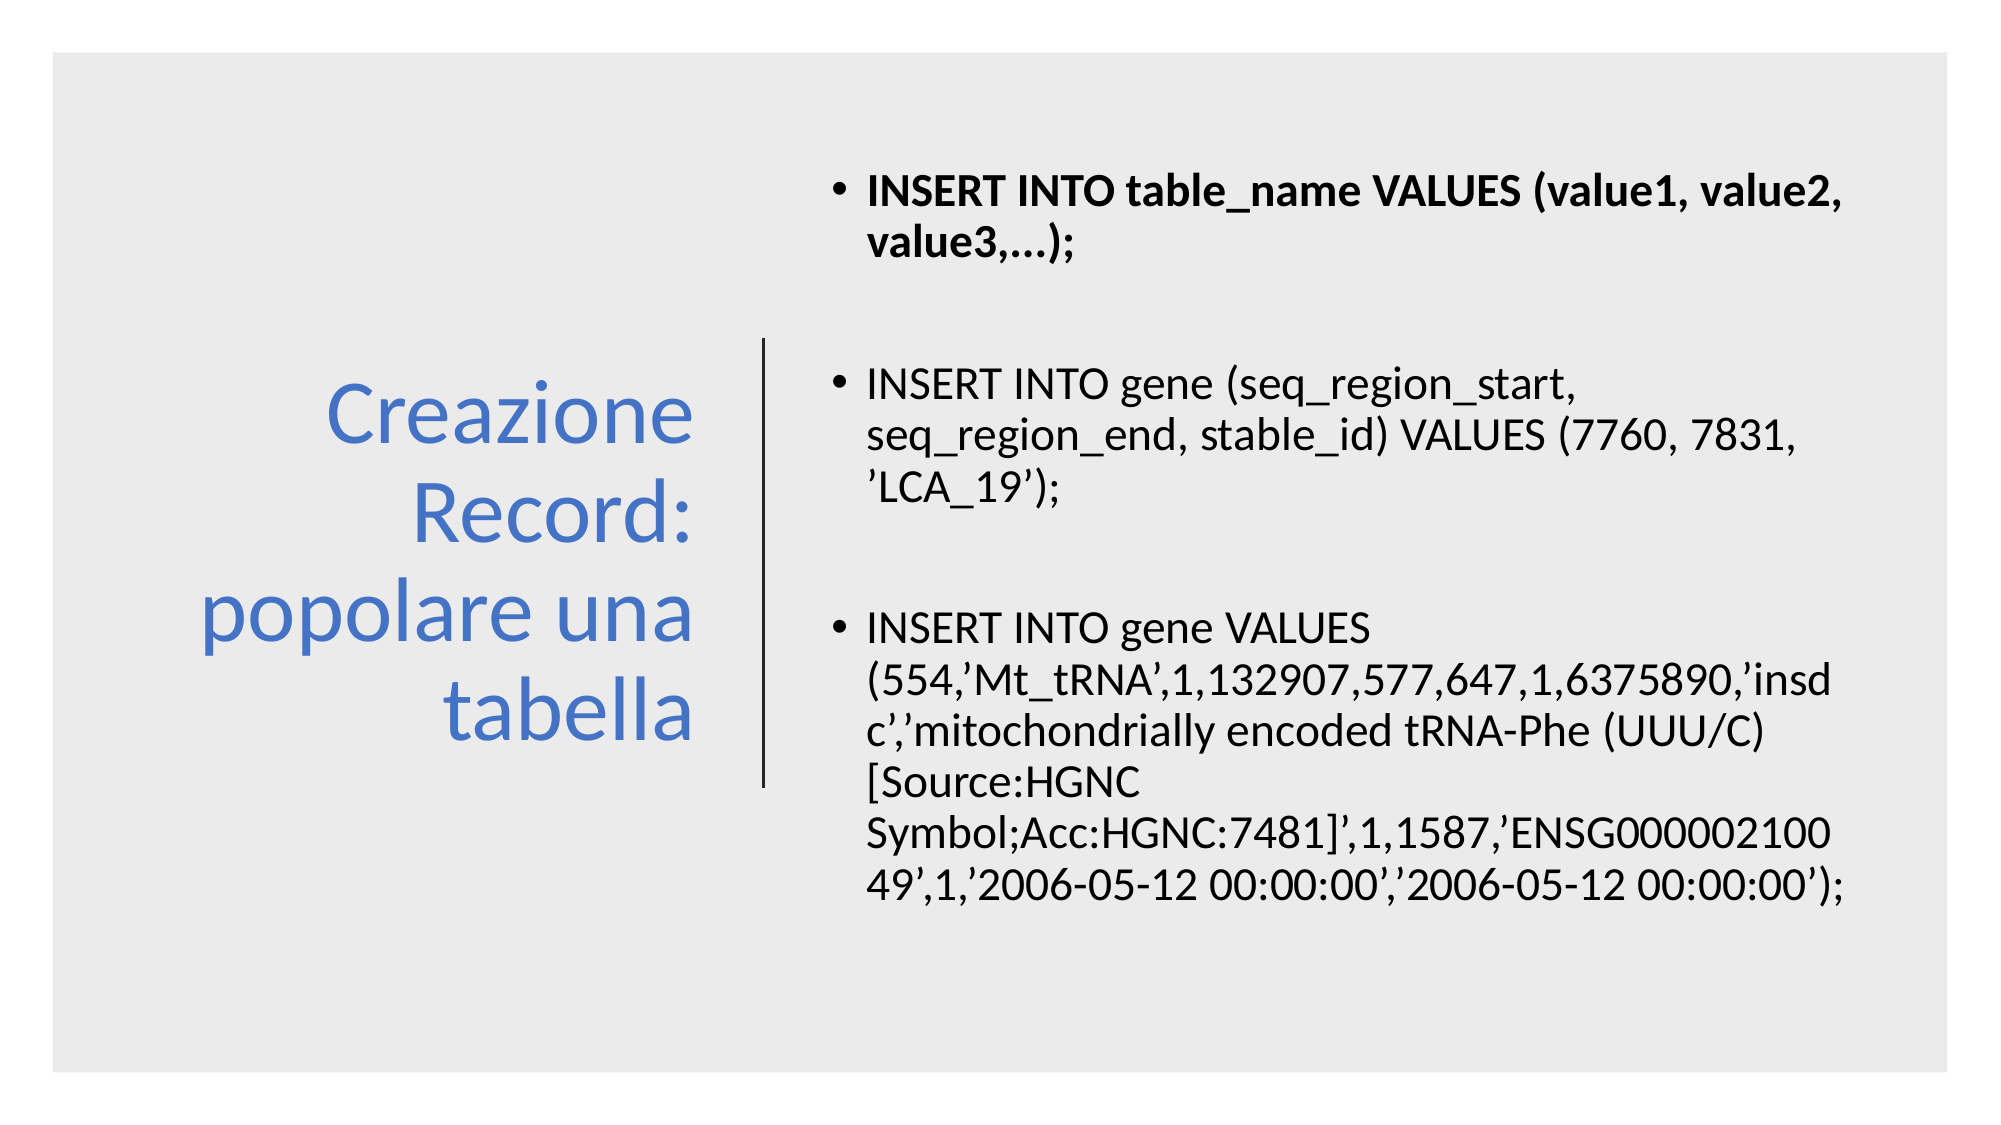

# Creazione Record: popolare una tabella
INSERT INTO table_name VALUES (value1, value2, value3,...);

INSERT INTO gene (seq_region_start, seq_region_end, stable_id) VALUES (7760, 7831, ’LCA_19’);

INSERT INTO gene VALUES (554,’Mt_tRNA’,1,132907,577,647,1,6375890,’insdc’,’mitochondrially encoded tRNA-Phe (UUU/C) [Source:HGNC Symbol;Acc:HGNC:7481]’,1,1587,’ENSG00000210049’,1,’2006-05-12 00:00:00’,’2006-05-12 00:00:00’);